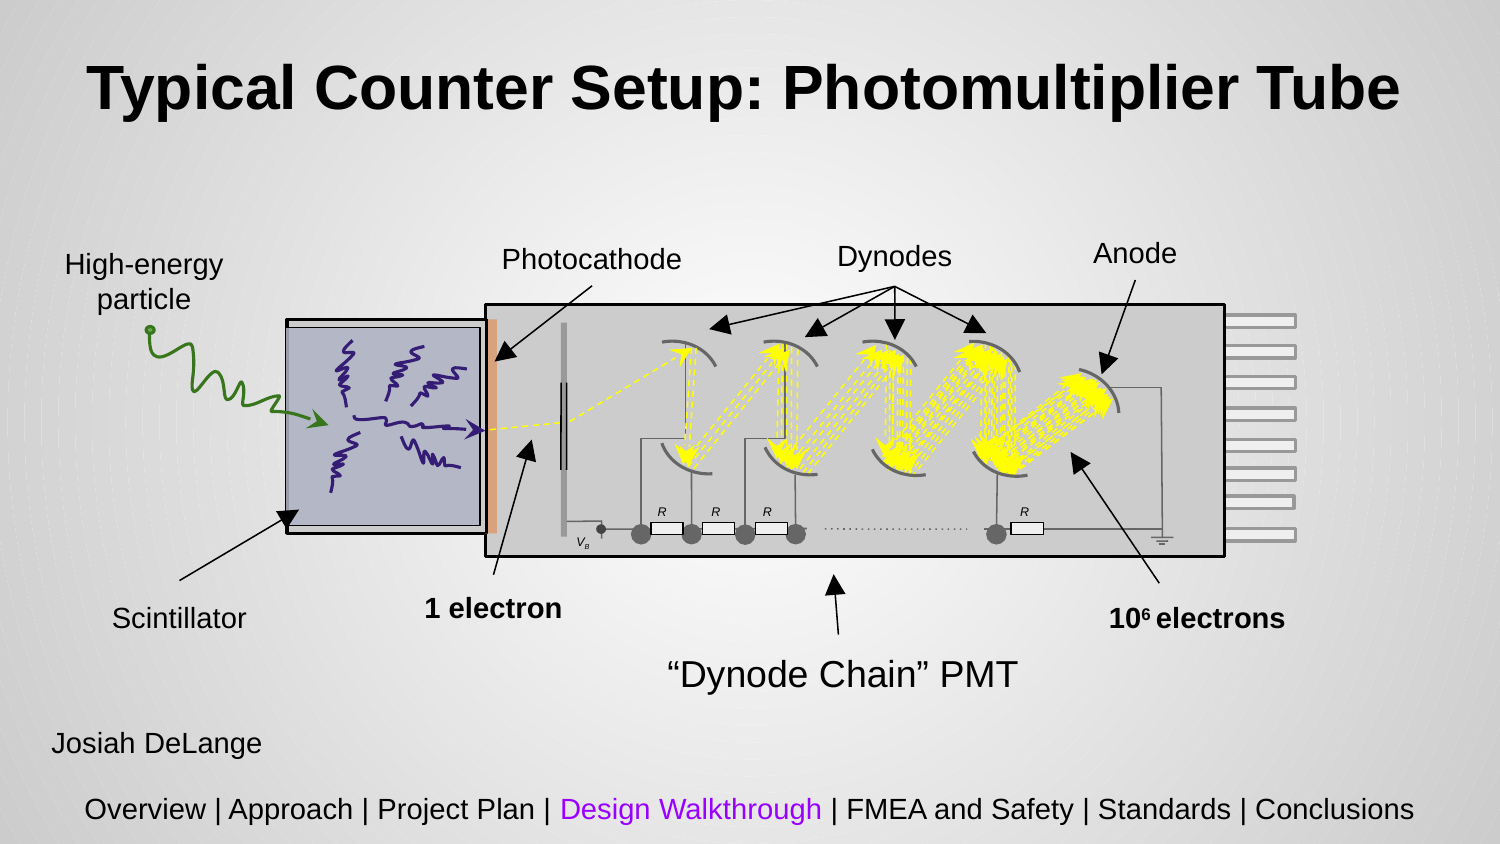

# Typical Counter Setup: Photomultiplier Tube
Dynodes
Anode
Photocathode
High-energy
particle

R
R
R
R

VB

1 electron
Scintillator
106 electrons
“Dynode Chain” PMT
Josiah DeLange
Overview | Approach | Project Plan | Design Walkthrough | FMEA and Safety | Standards | Conclusions